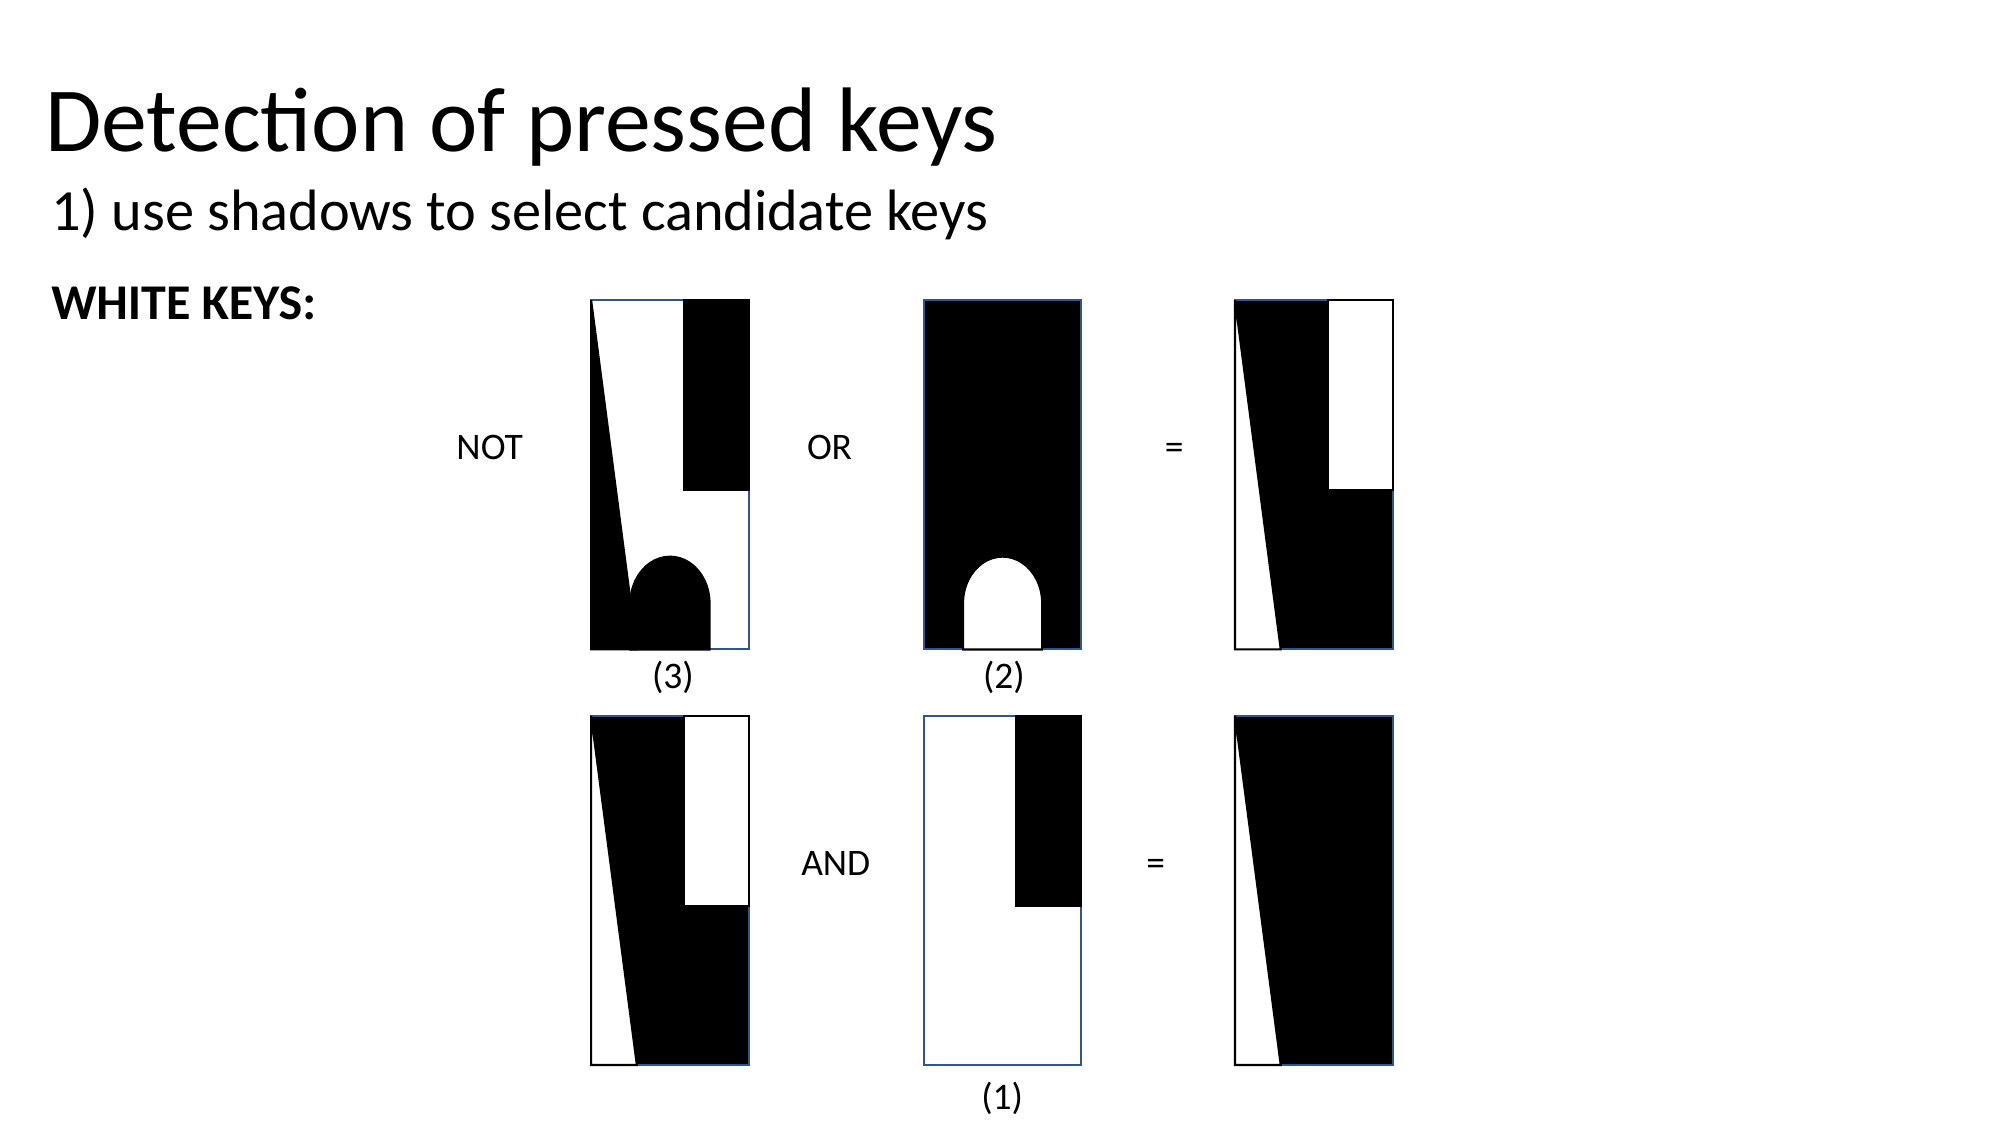

# Detection of pressed keys
1) use shadows to select candidate keys
WHITE KEYS:

NOT
=
OR

(3)
(2)

AND
=
(1)